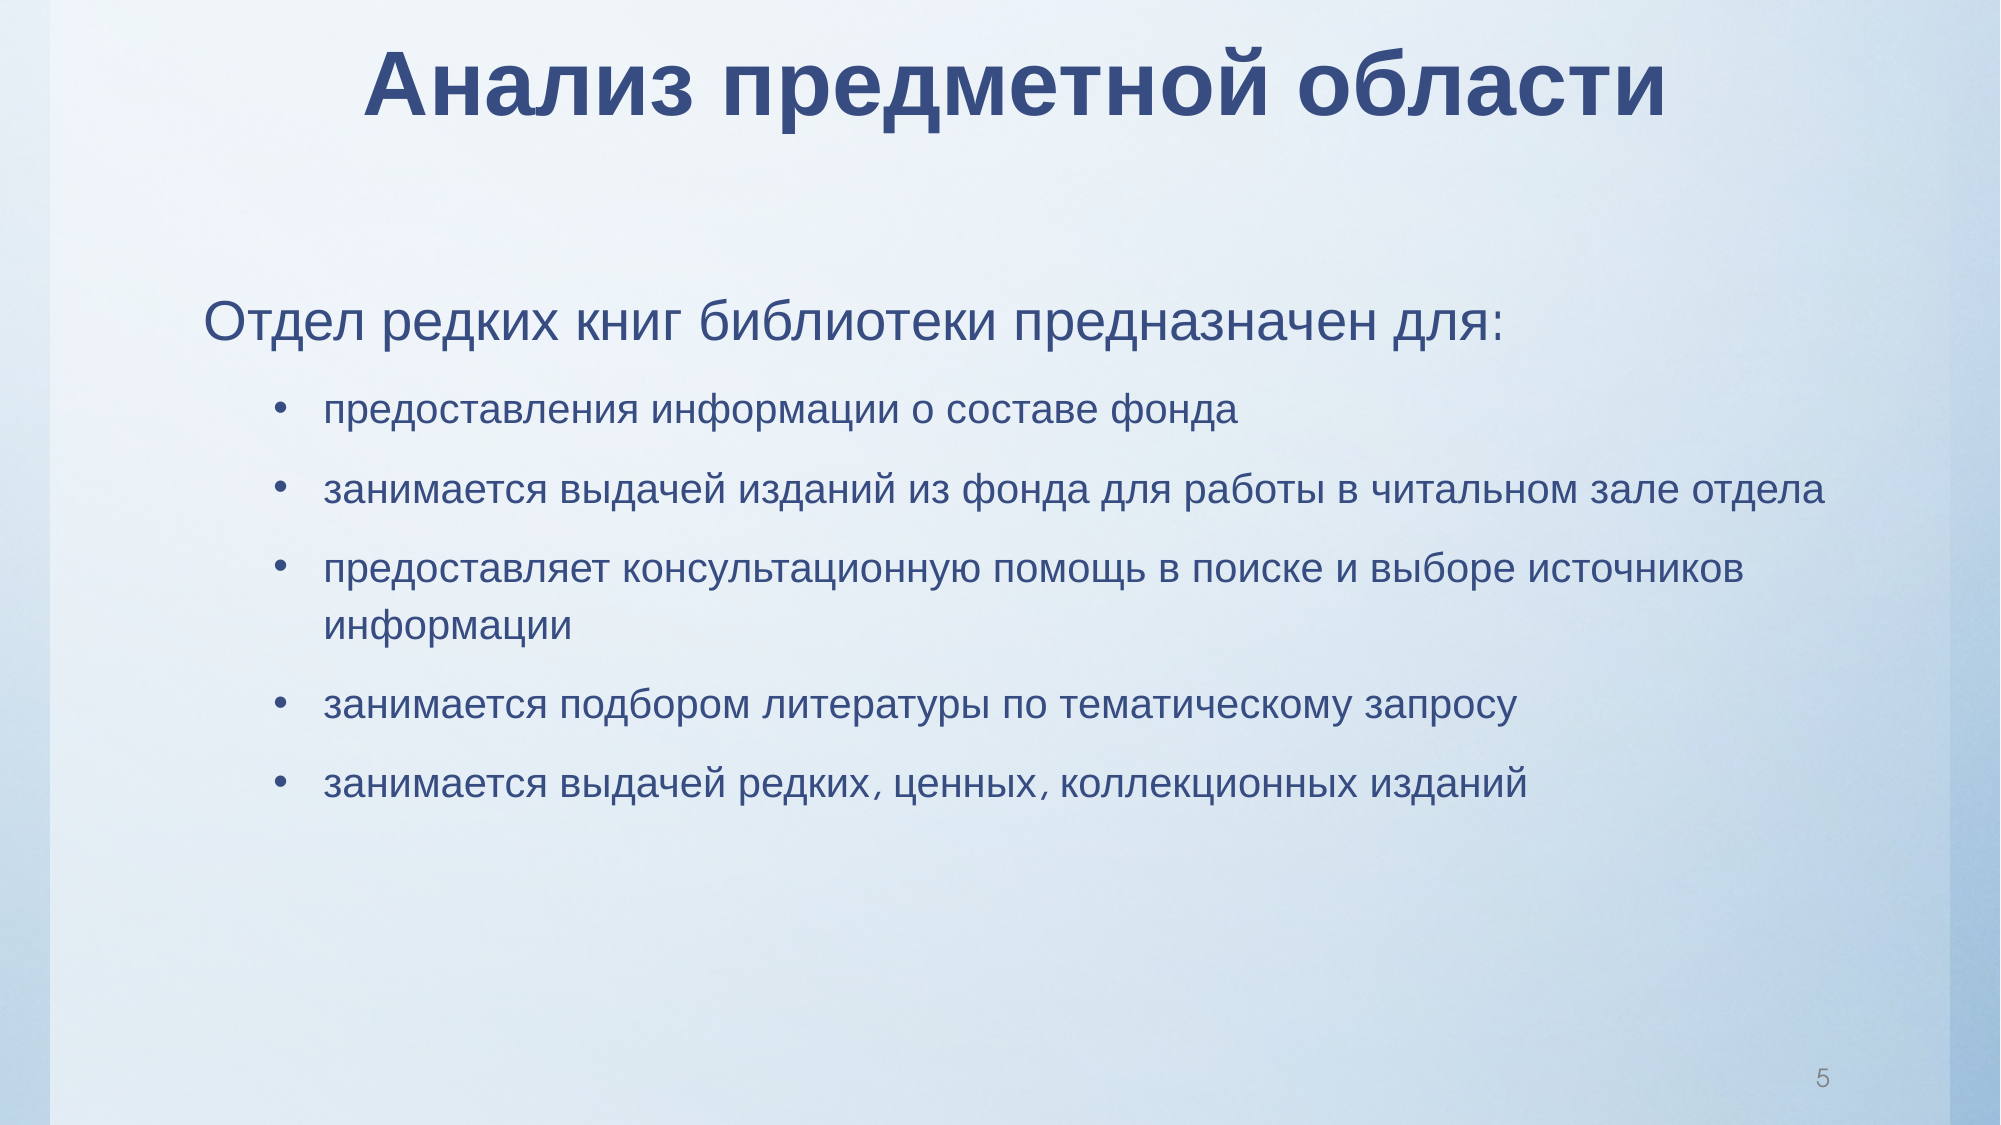

Анализ предметной области
Отдел редких книг библиотеки предназначен для:
предоставления информации о составе фонда
занимается выдачей изданий из фонда для работы в читальном зале отдела
предоставляет консультационную помощь в поиске и выборе источников информации
занимается подбором литературы по тематическому запросу
занимается выдачей редких, ценных, коллекционных изданий

5